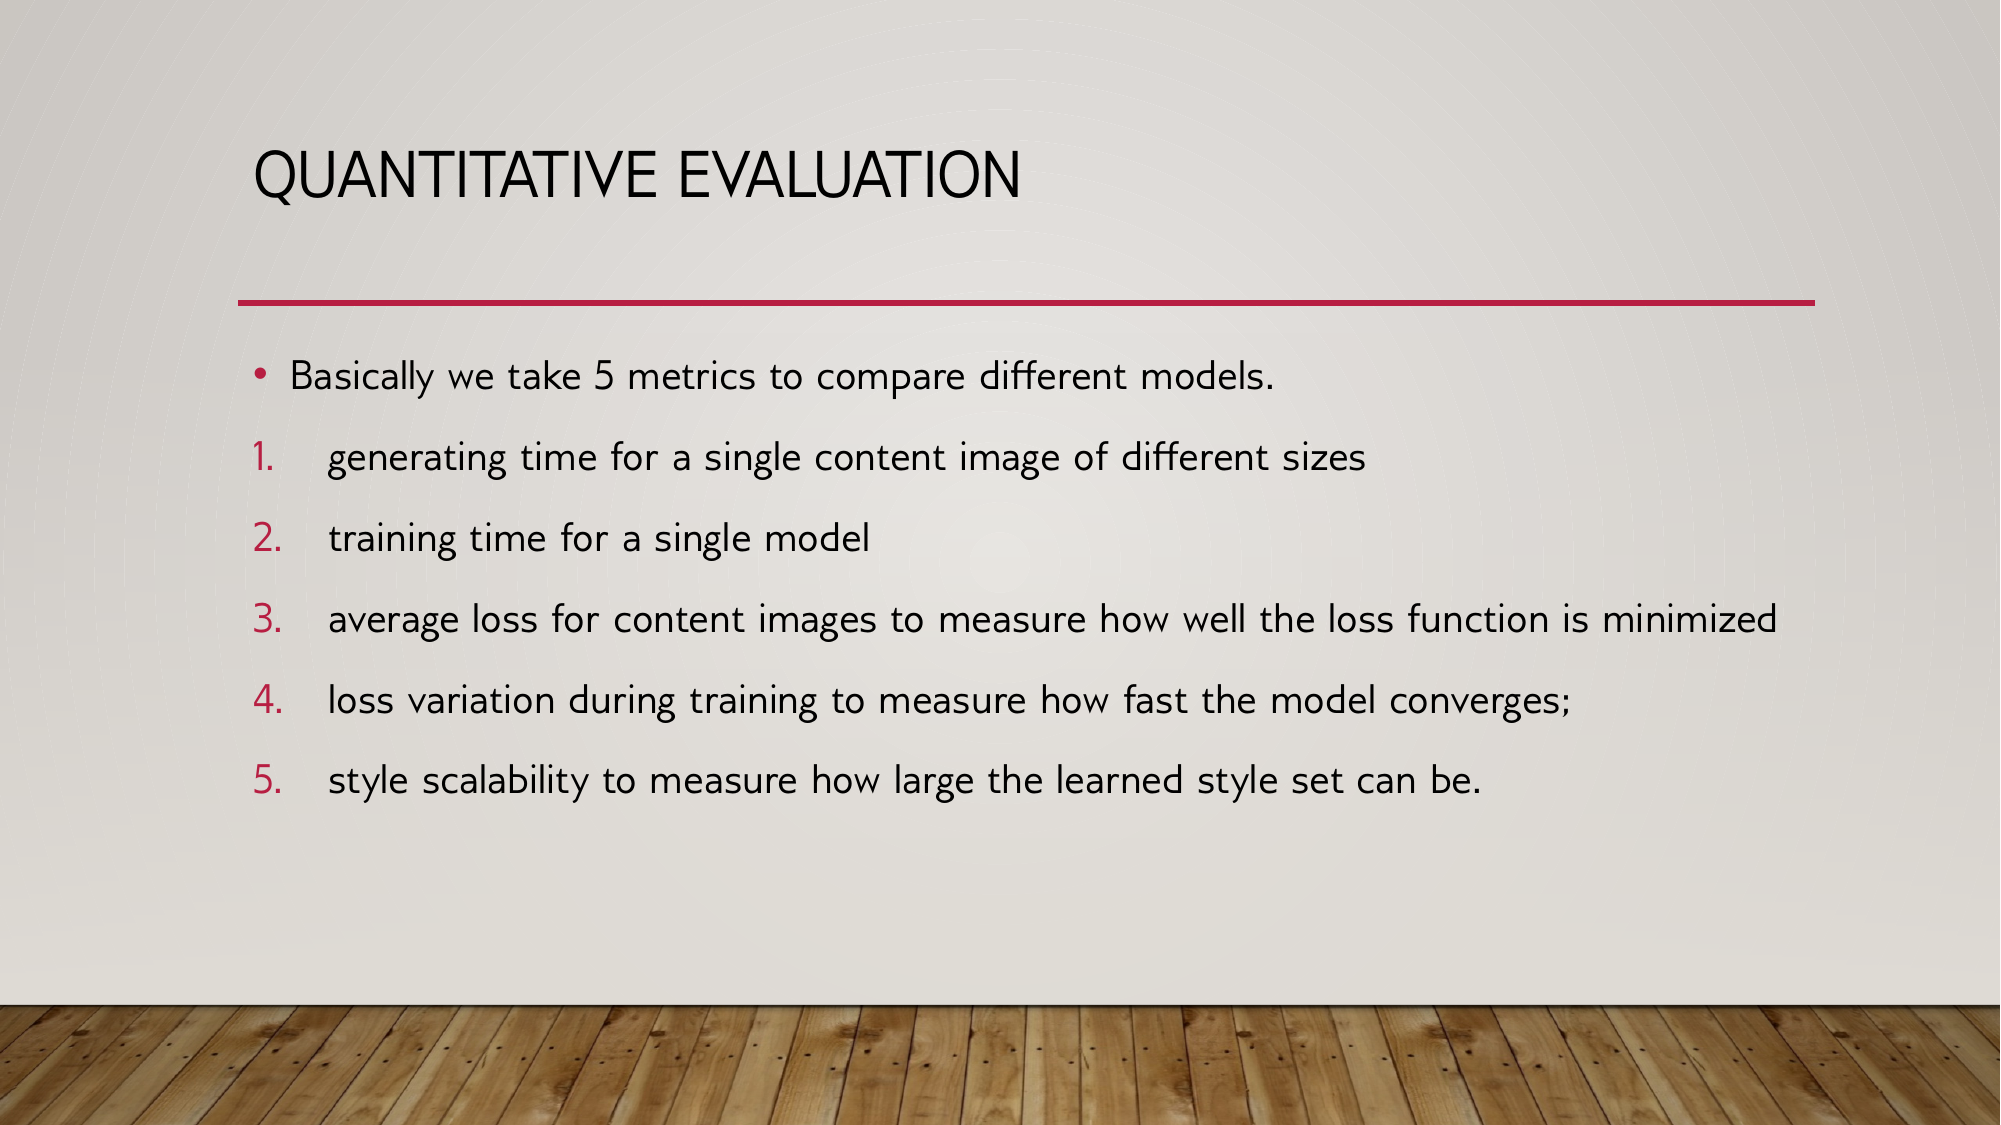

# QUANTITATIVE EVALUATION
Basically we take 5 metrics to compare different models.
generating time for a single content image of different sizes
training time for a single model
average loss for content images to measure how well the loss function is minimized
loss variation during training to measure how fast the model converges;
style scalability to measure how large the learned style set can be.